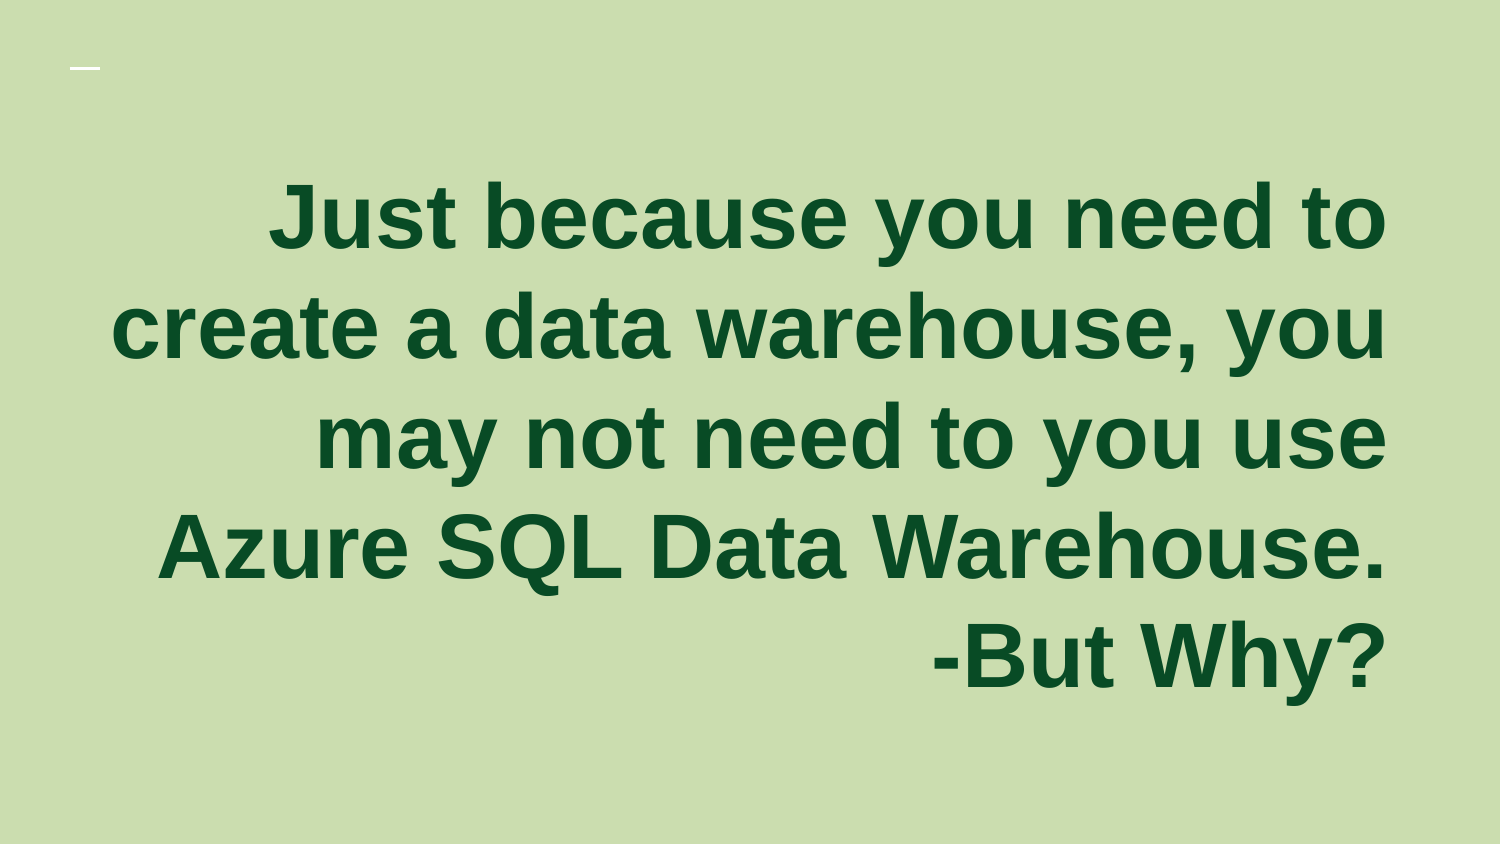

# Just because you need to create a data warehouse, you may not need to you use Azure SQL Data Warehouse. -But Why?